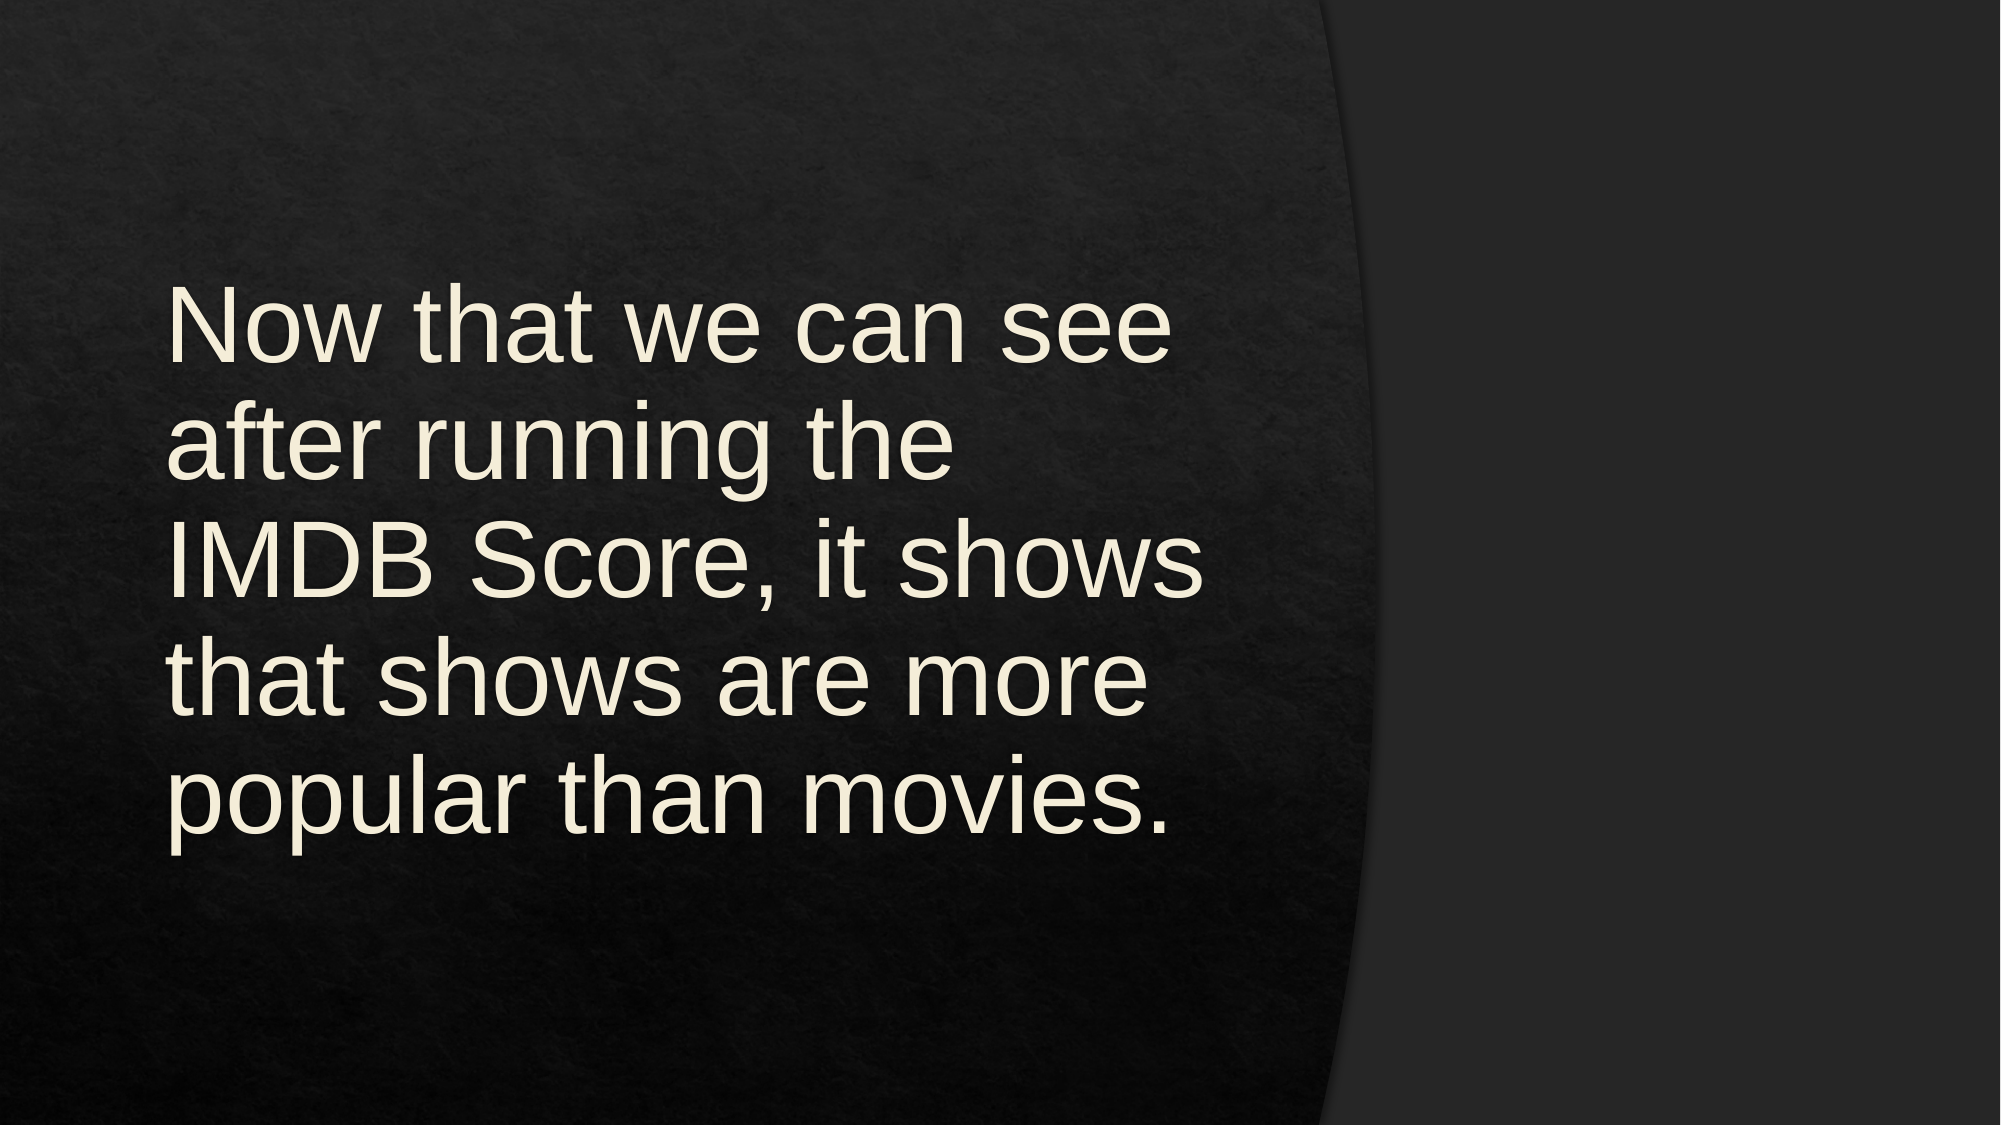

# Now that we can see after running the IMDB Score, it shows that shows are more popular than movies.